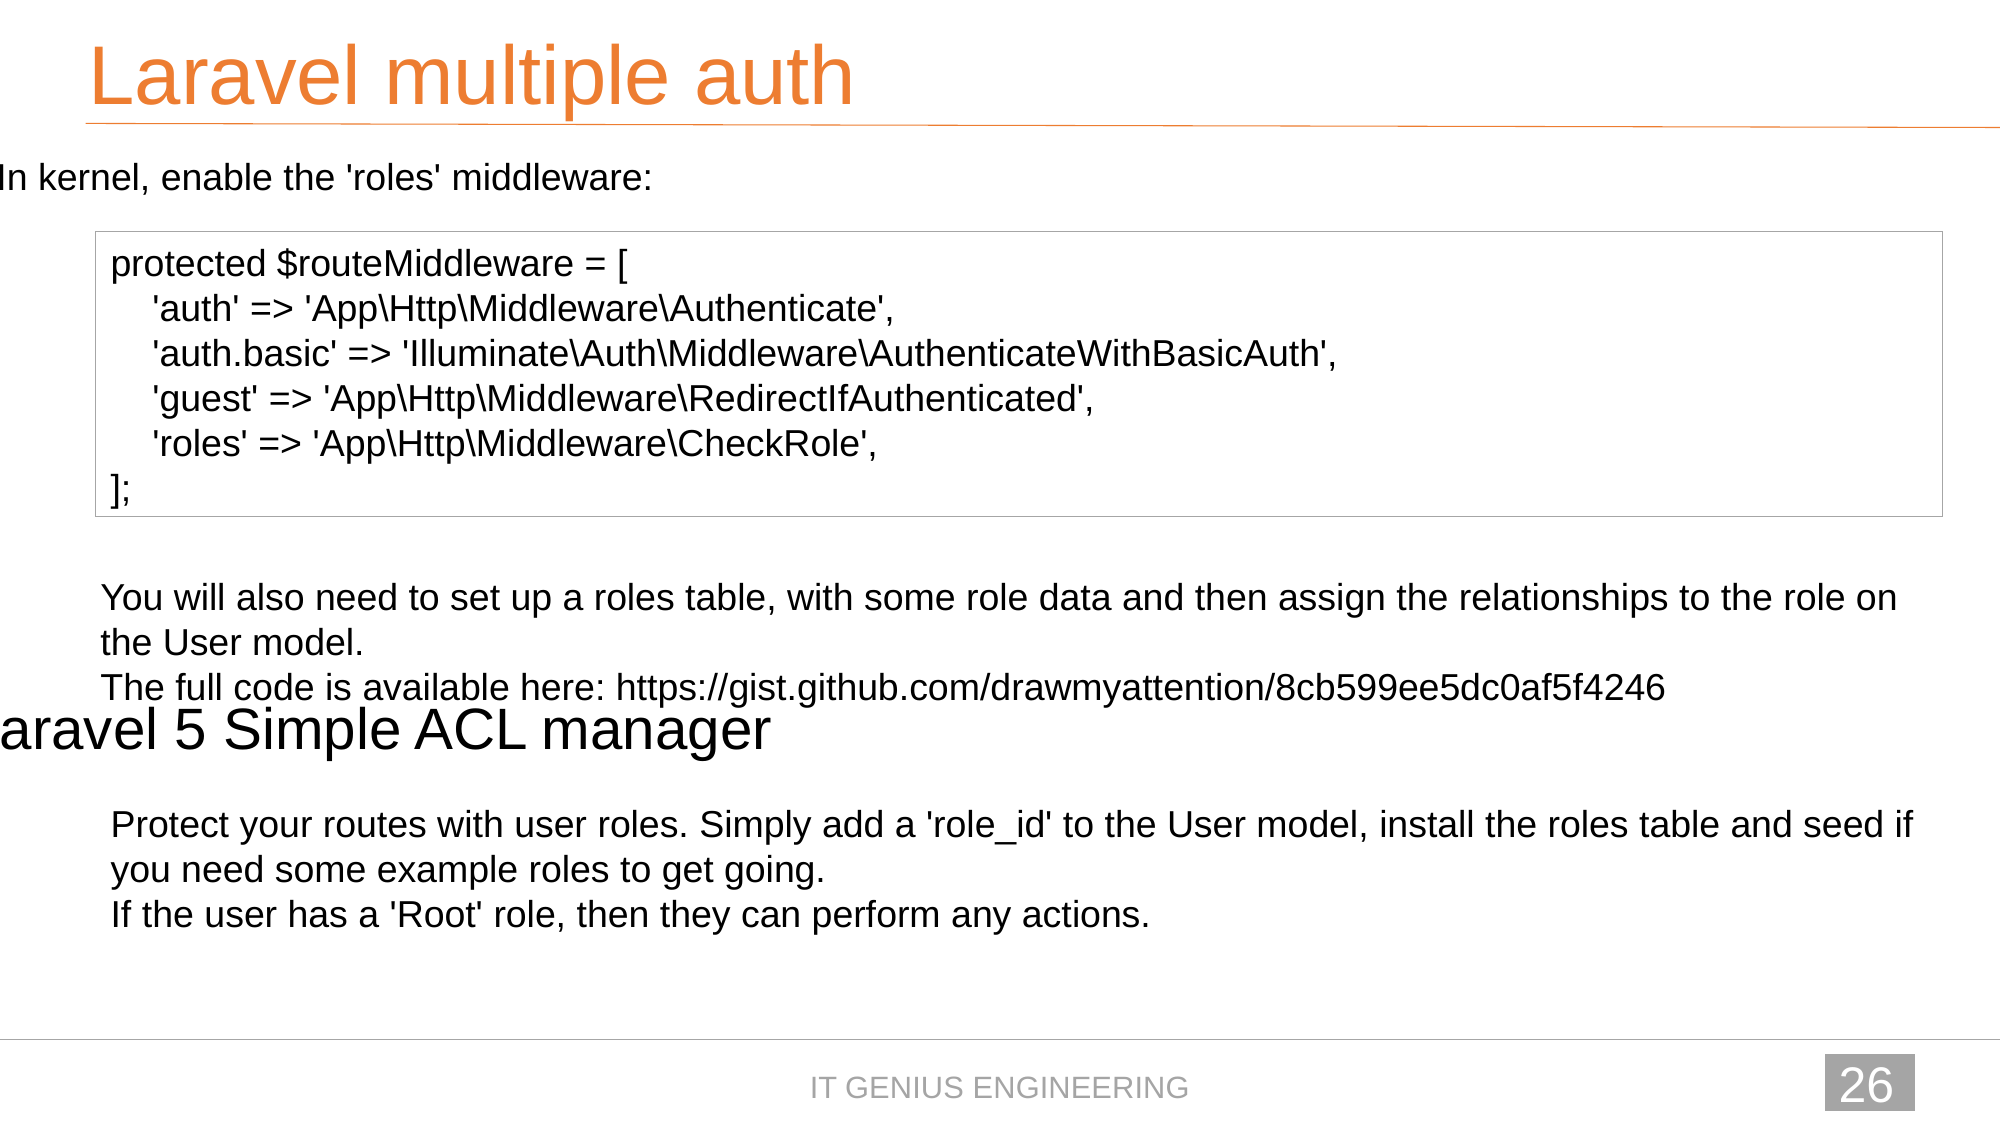

Laravel multiple auth
In kernel, enable the 'roles' middleware:
protected $routeMiddleware = [
    'auth' => 'App\Http\Middleware\Authenticate',
    'auth.basic' => 'Illuminate\Auth\Middleware\AuthenticateWithBasicAuth',
    'guest' => 'App\Http\Middleware\RedirectIfAuthenticated',
    'roles' => 'App\Http\Middleware\CheckRole',
];
You will also need to set up a roles table, with some role data and then assign the relationships to the role on the User model.
The full code is available here: https://gist.github.com/drawmyattention/8cb599ee5dc0af5f4246
Laravel 5 Simple ACL manager
Protect your routes with user roles. Simply add a 'role_id' to the User model, install the roles table and seed if you need some example roles to get going.
If the user has a 'Root' role, then they can perform any actions.
261
IT GENIUS ENGINEERING